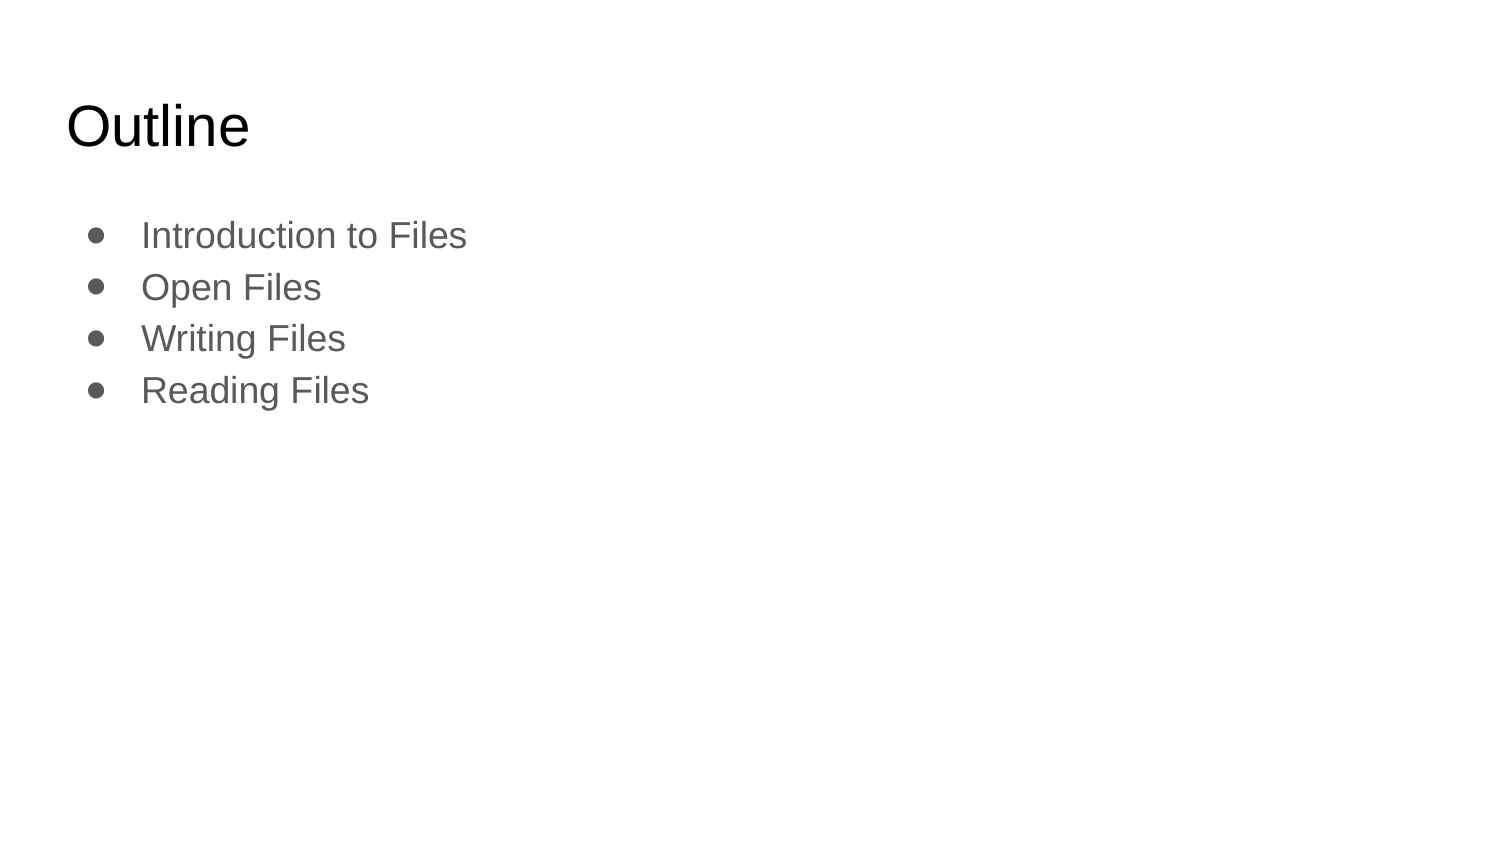

# Outline
Introduction to Files
Open Files
Writing Files
Reading Files